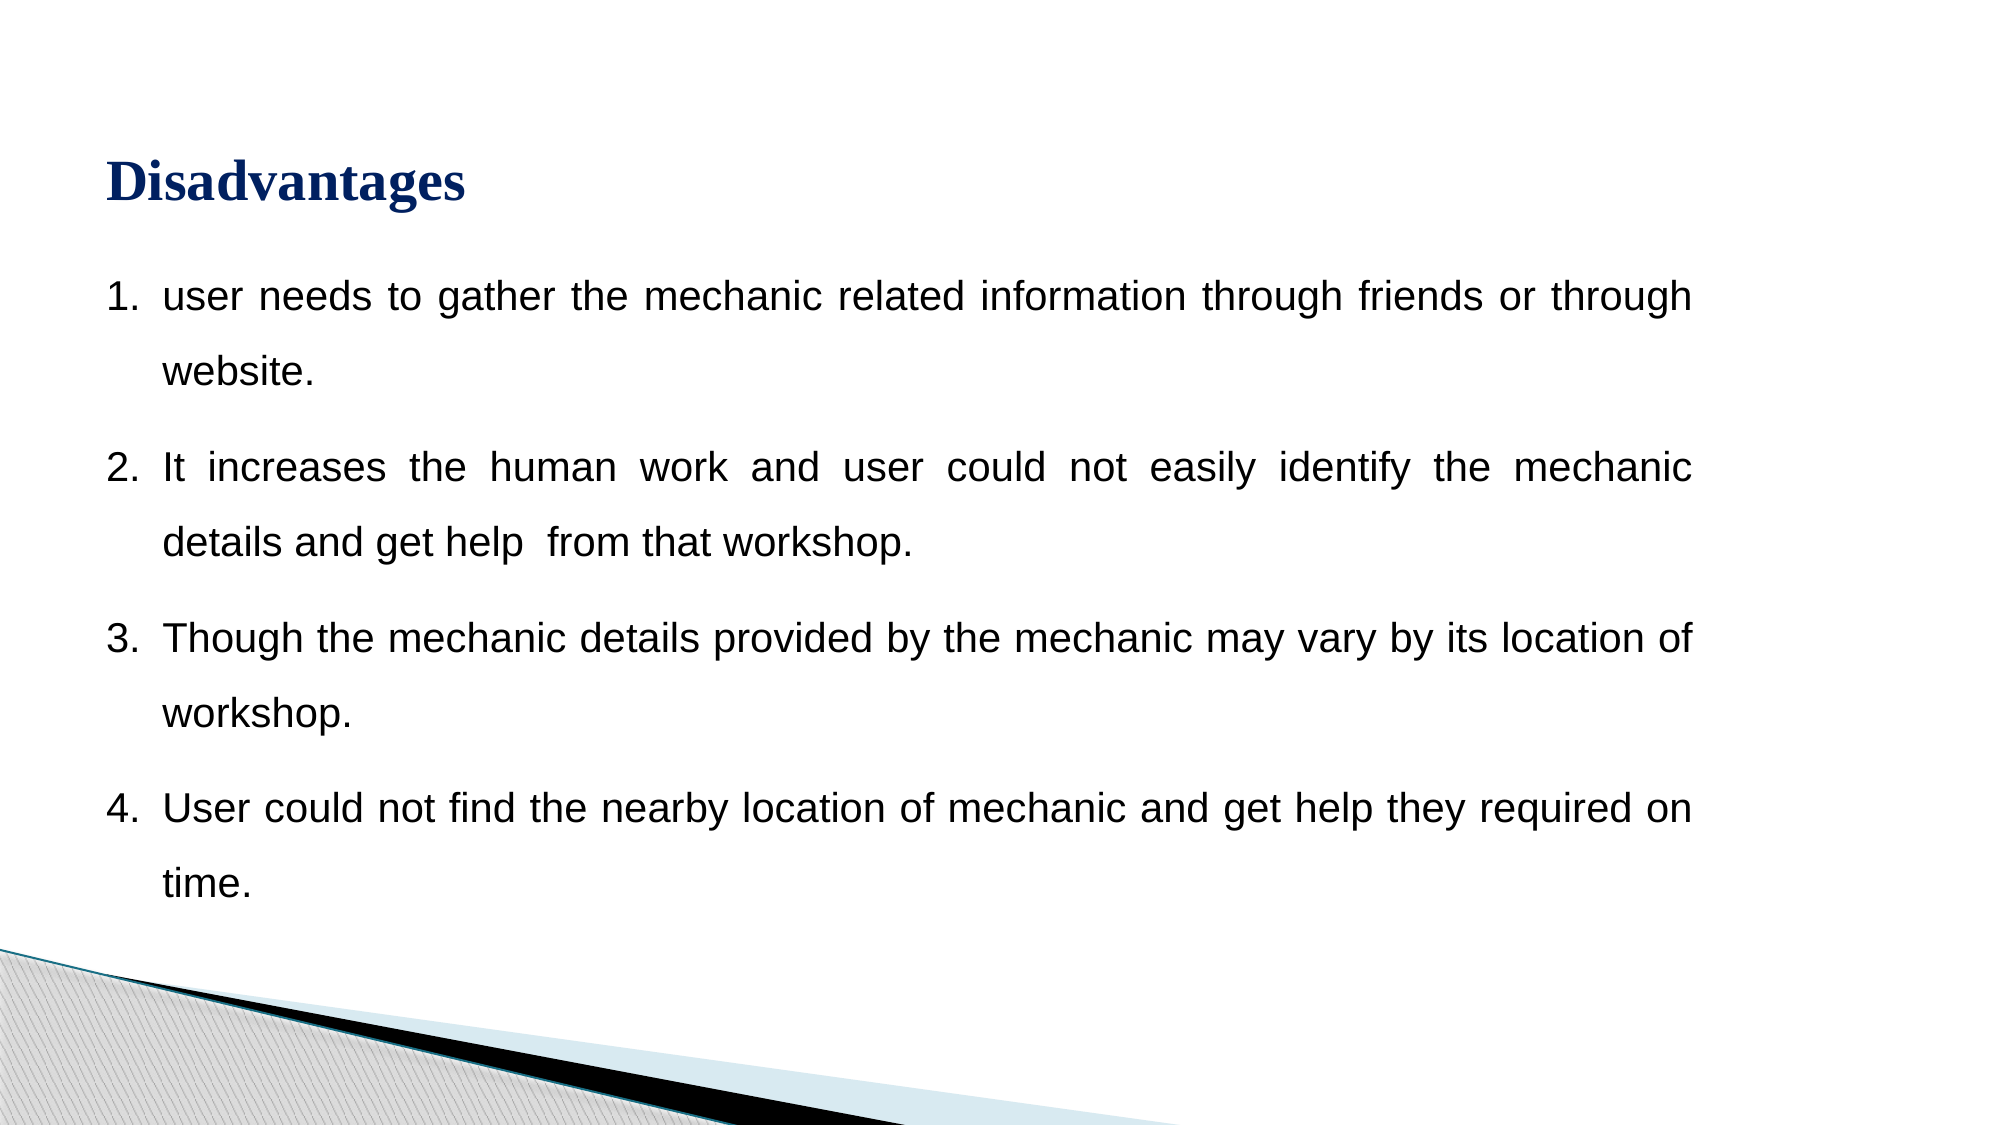

Disadvantages
user needs to gather the mechanic related information through friends or through website.
It increases the human work and user could not easily identify the mechanic details and get help  from that workshop.
Though the mechanic details provided by the mechanic may vary by its location of workshop.
User could not find the nearby location of mechanic and get help they required on time.